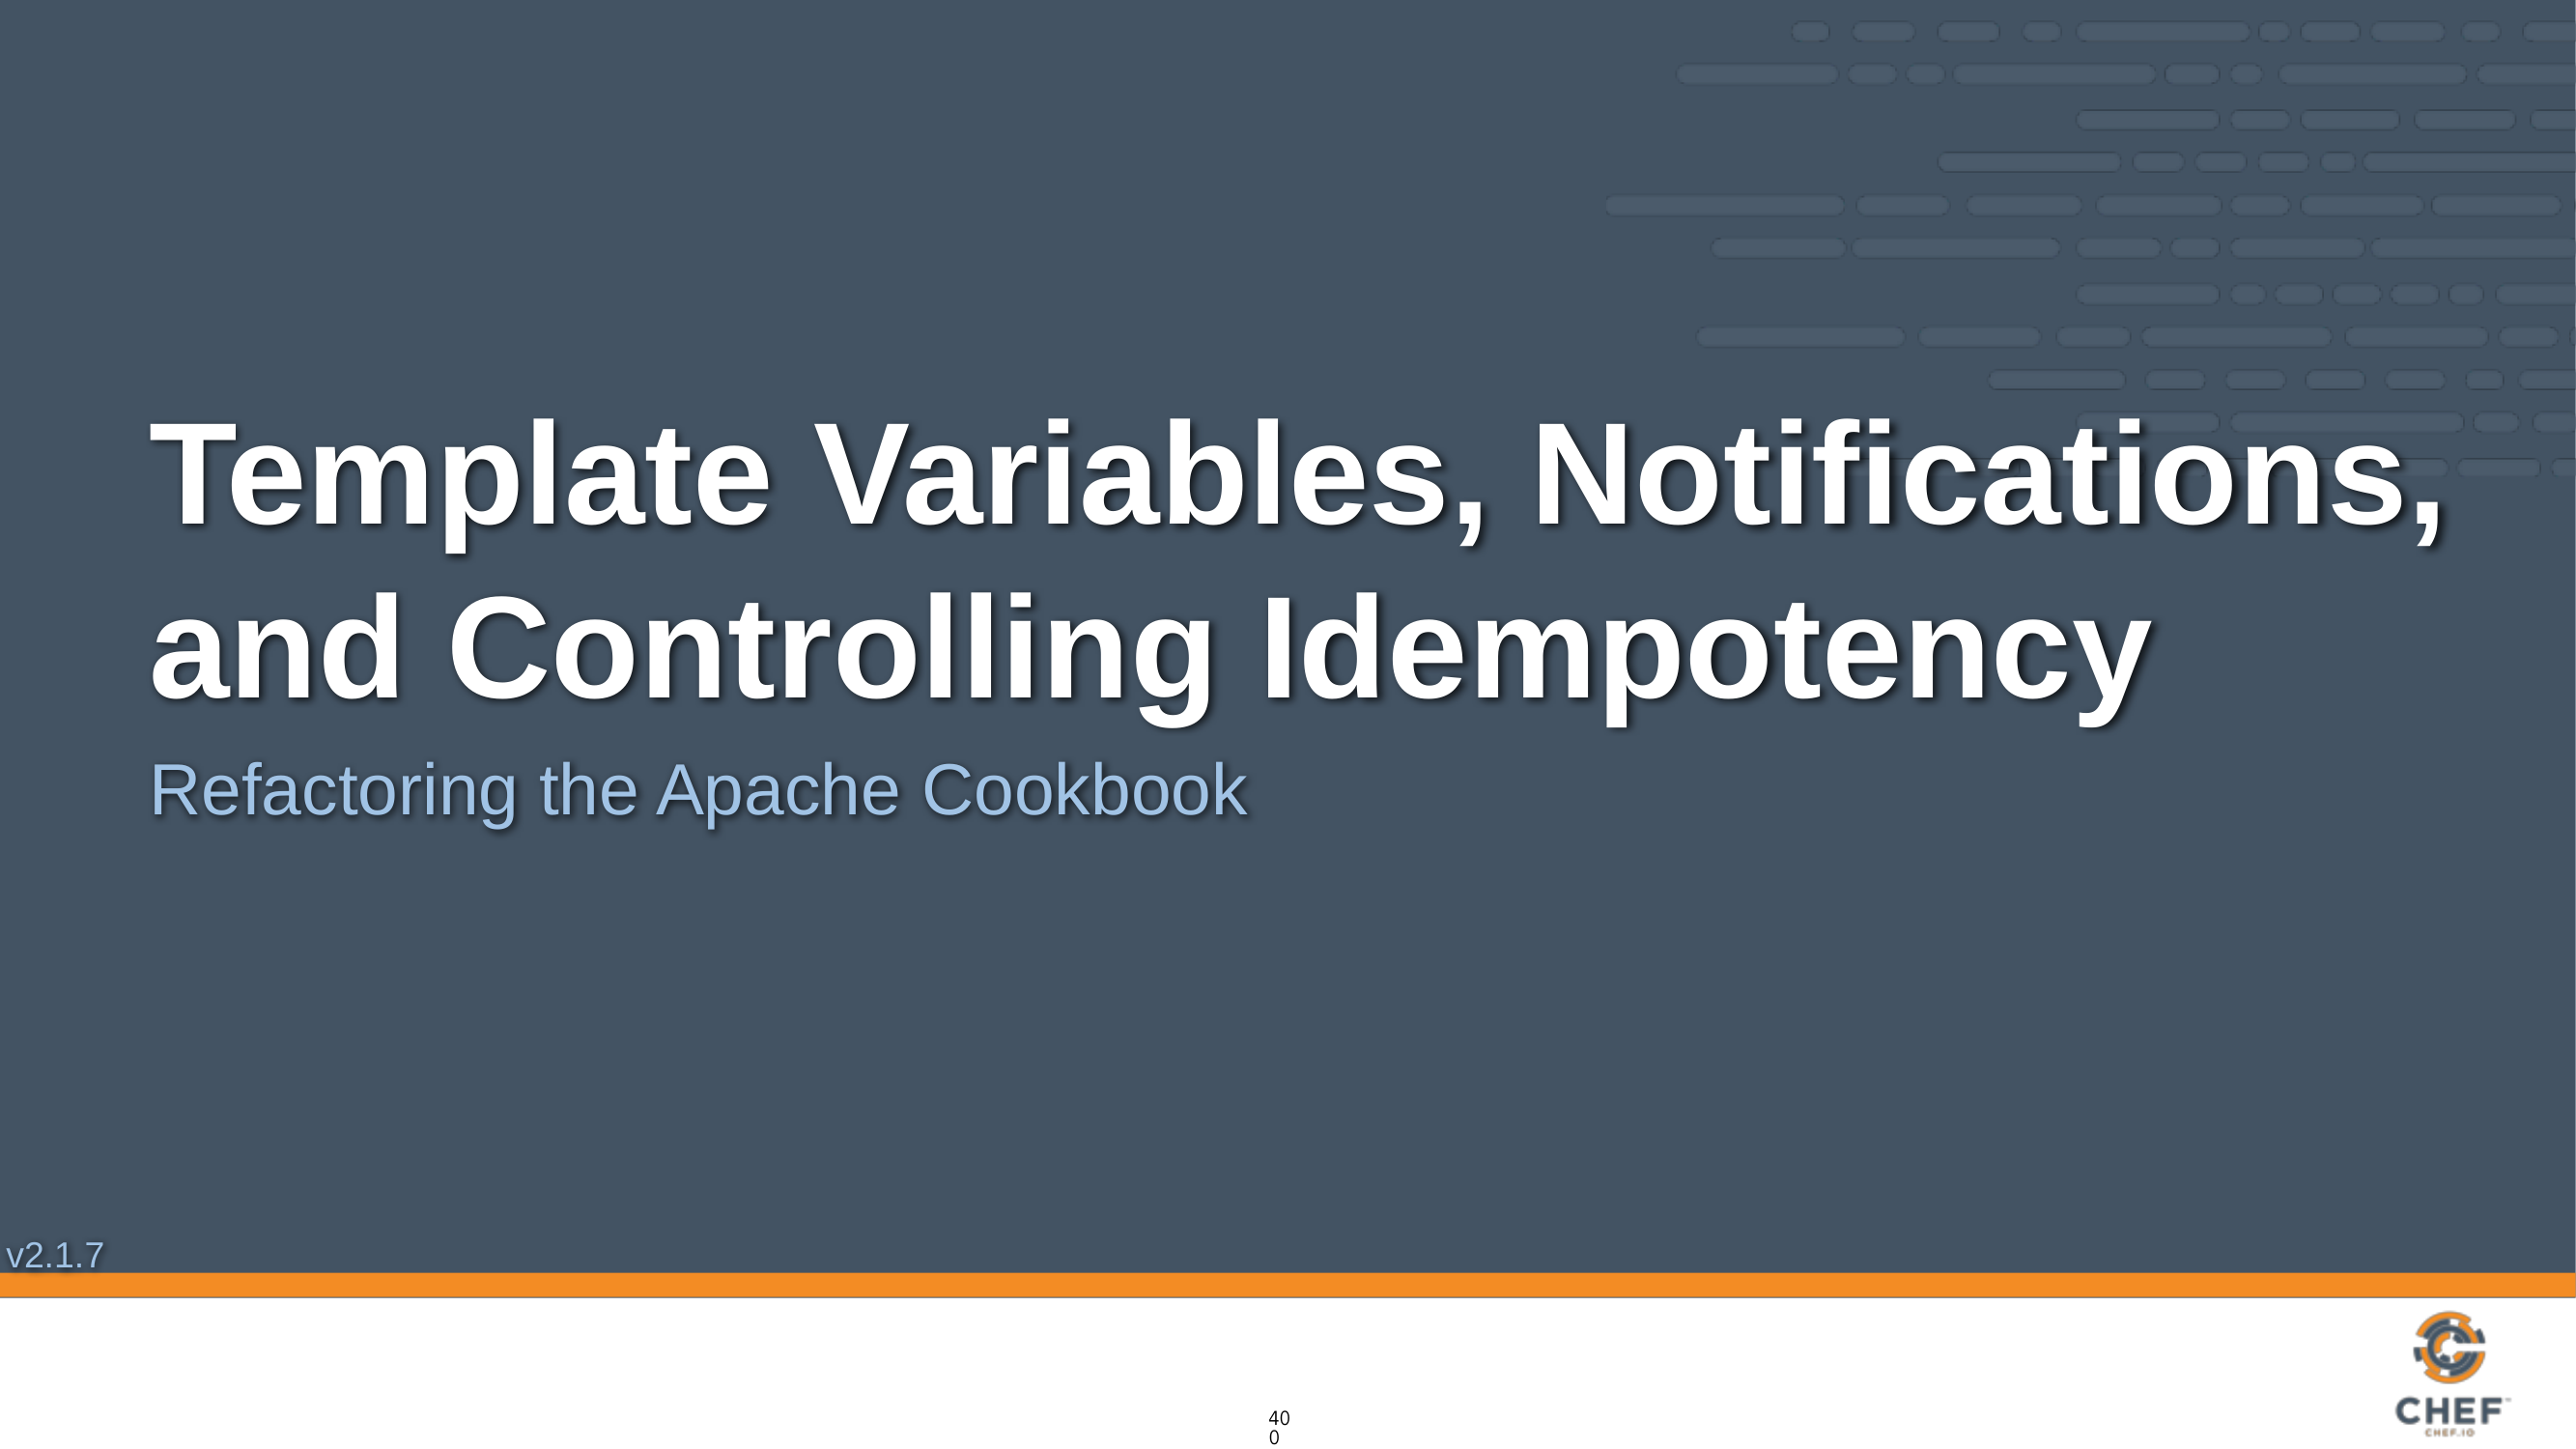

# Template Variables, Notifications, and Controlling Idempotency
Refactoring the Apache Cookbook
400